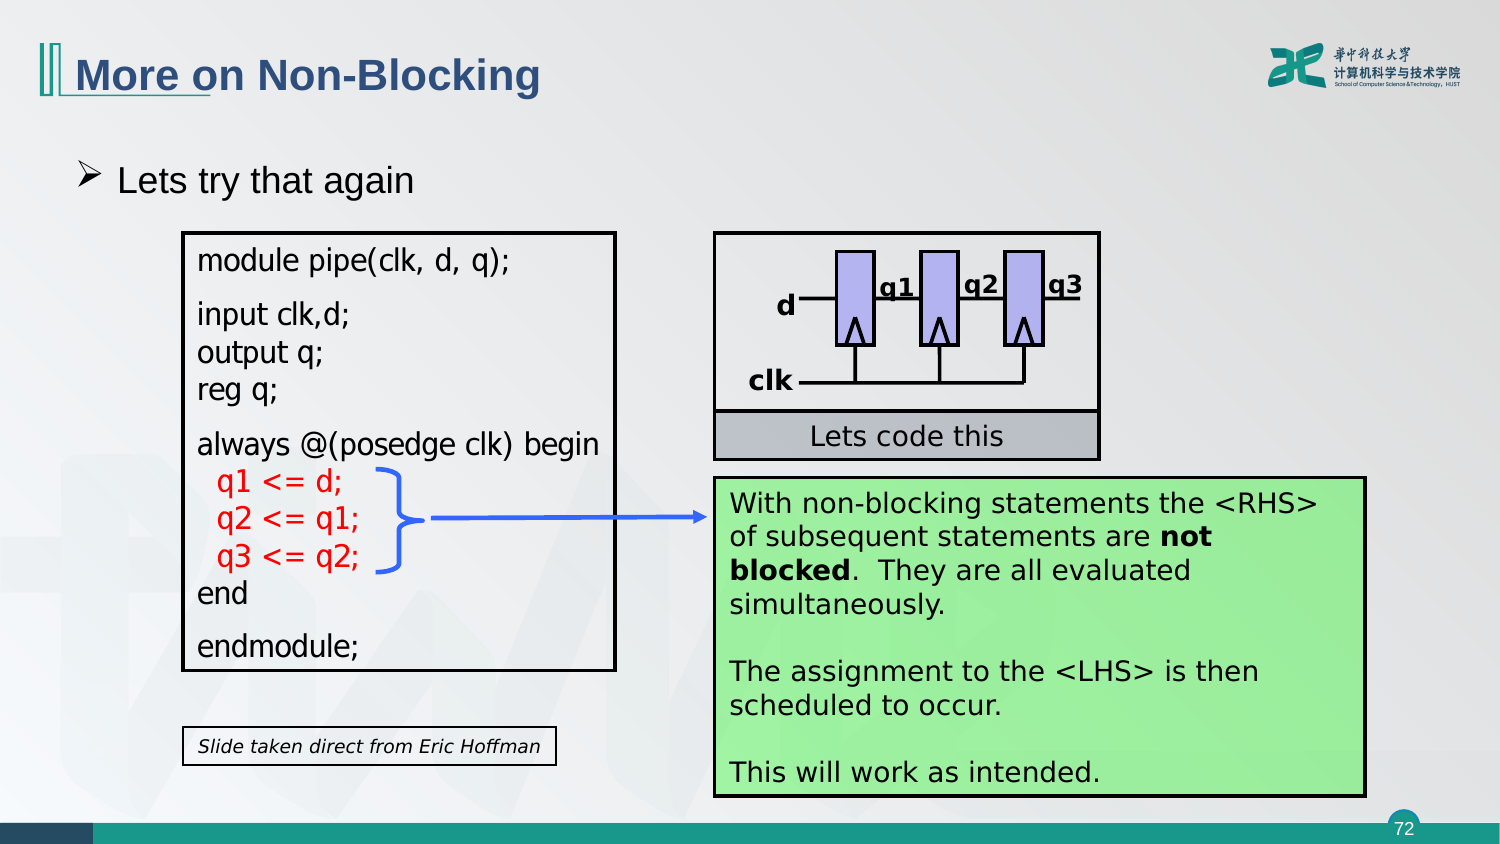

# More on Non-Blocking
Lets try that again
module pipe(clk, d, q);

input clk,d;
output q;
reg q;

always @(posedge clk) begin
  q1 <= d;
  q2 <= q1;
  q3 <= q2;
end

endmodule;

q2
q3
q1
d

clk

Lets code this

With non-blocking statements the <RHS> of subsequent statements are not blocked.  They are all evaluated simultaneously.

The assignment to the <LHS> is then scheduled to occur.

This will work as intended.

Slide taken direct from Eric Hoffman